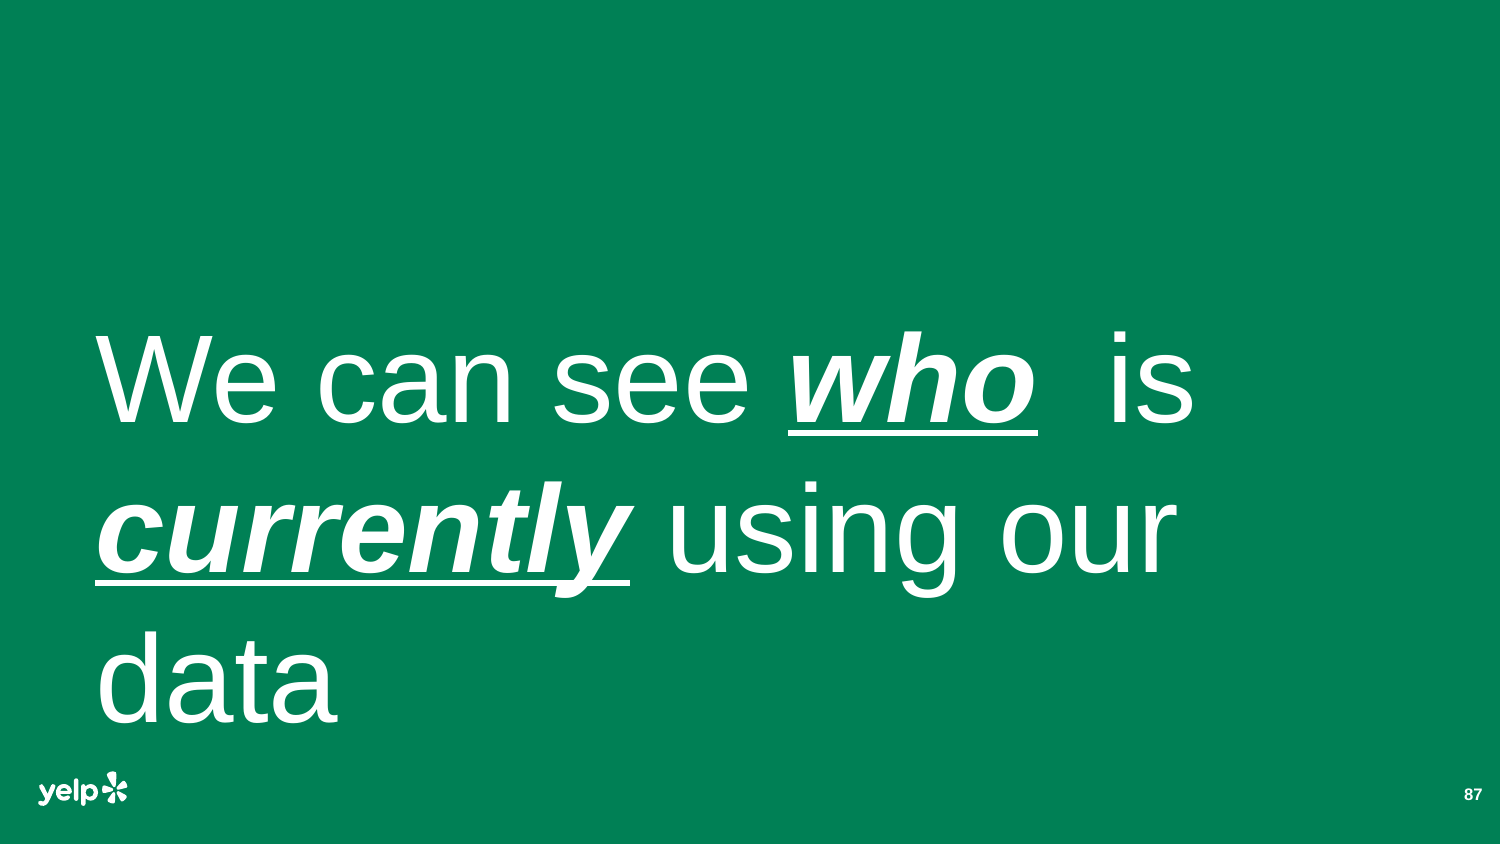

We can see who  is currently using our data
87